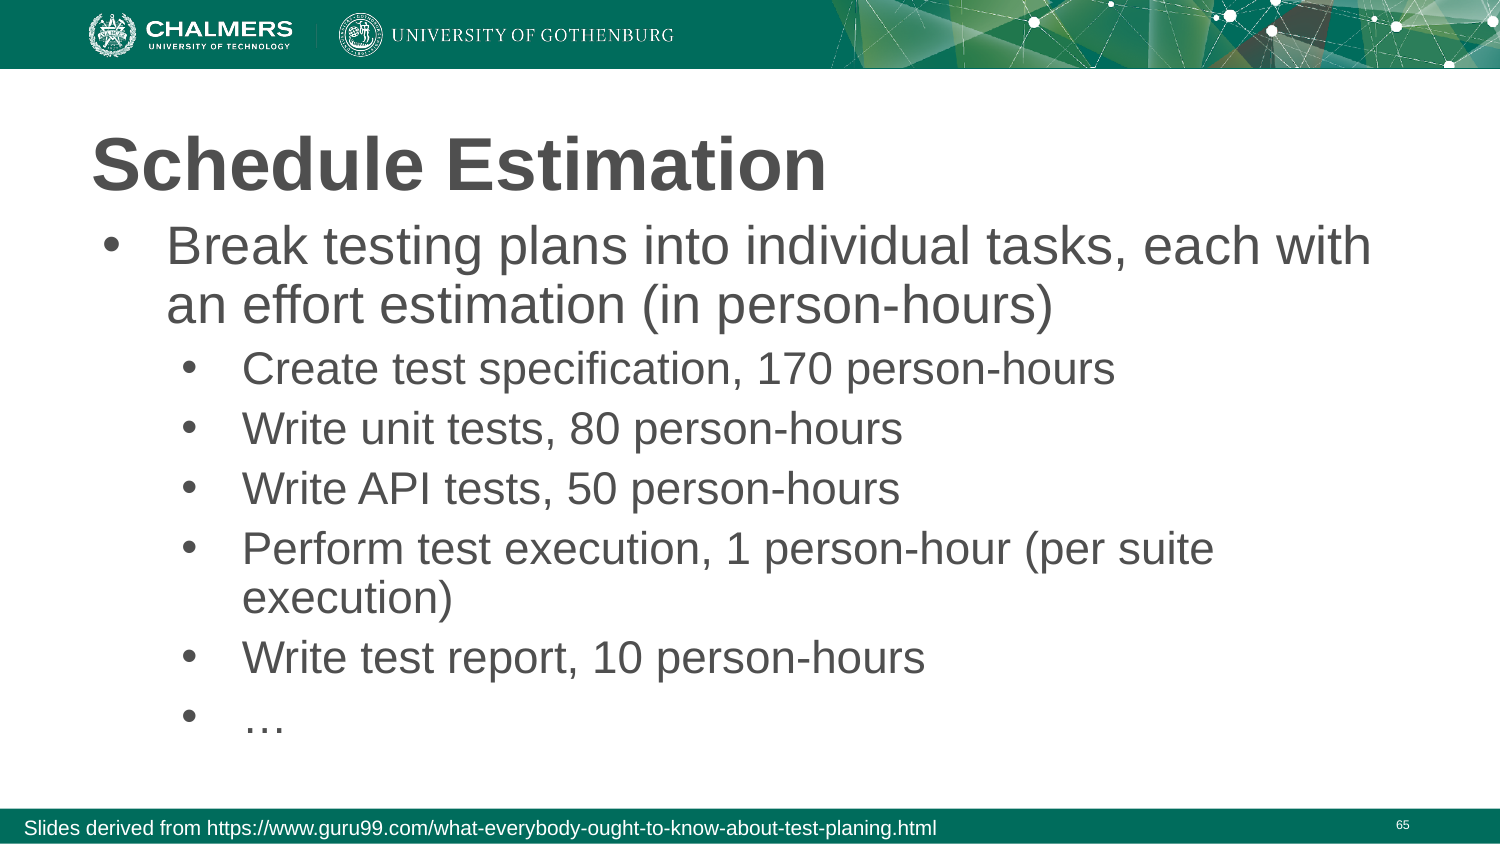

# Schedule Estimation
Break testing plans into individual tasks, each with an effort estimation (in person-hours)
Create test specification, 170 person-hours
Write unit tests, 80 person-hours
Write API tests, 50 person-hours
Perform test execution, 1 person-hour (per suite execution)
Write test report, 10 person-hours
…
Slides derived from https://www.guru99.com/what-everybody-ought-to-know-about-test-planing.html
65